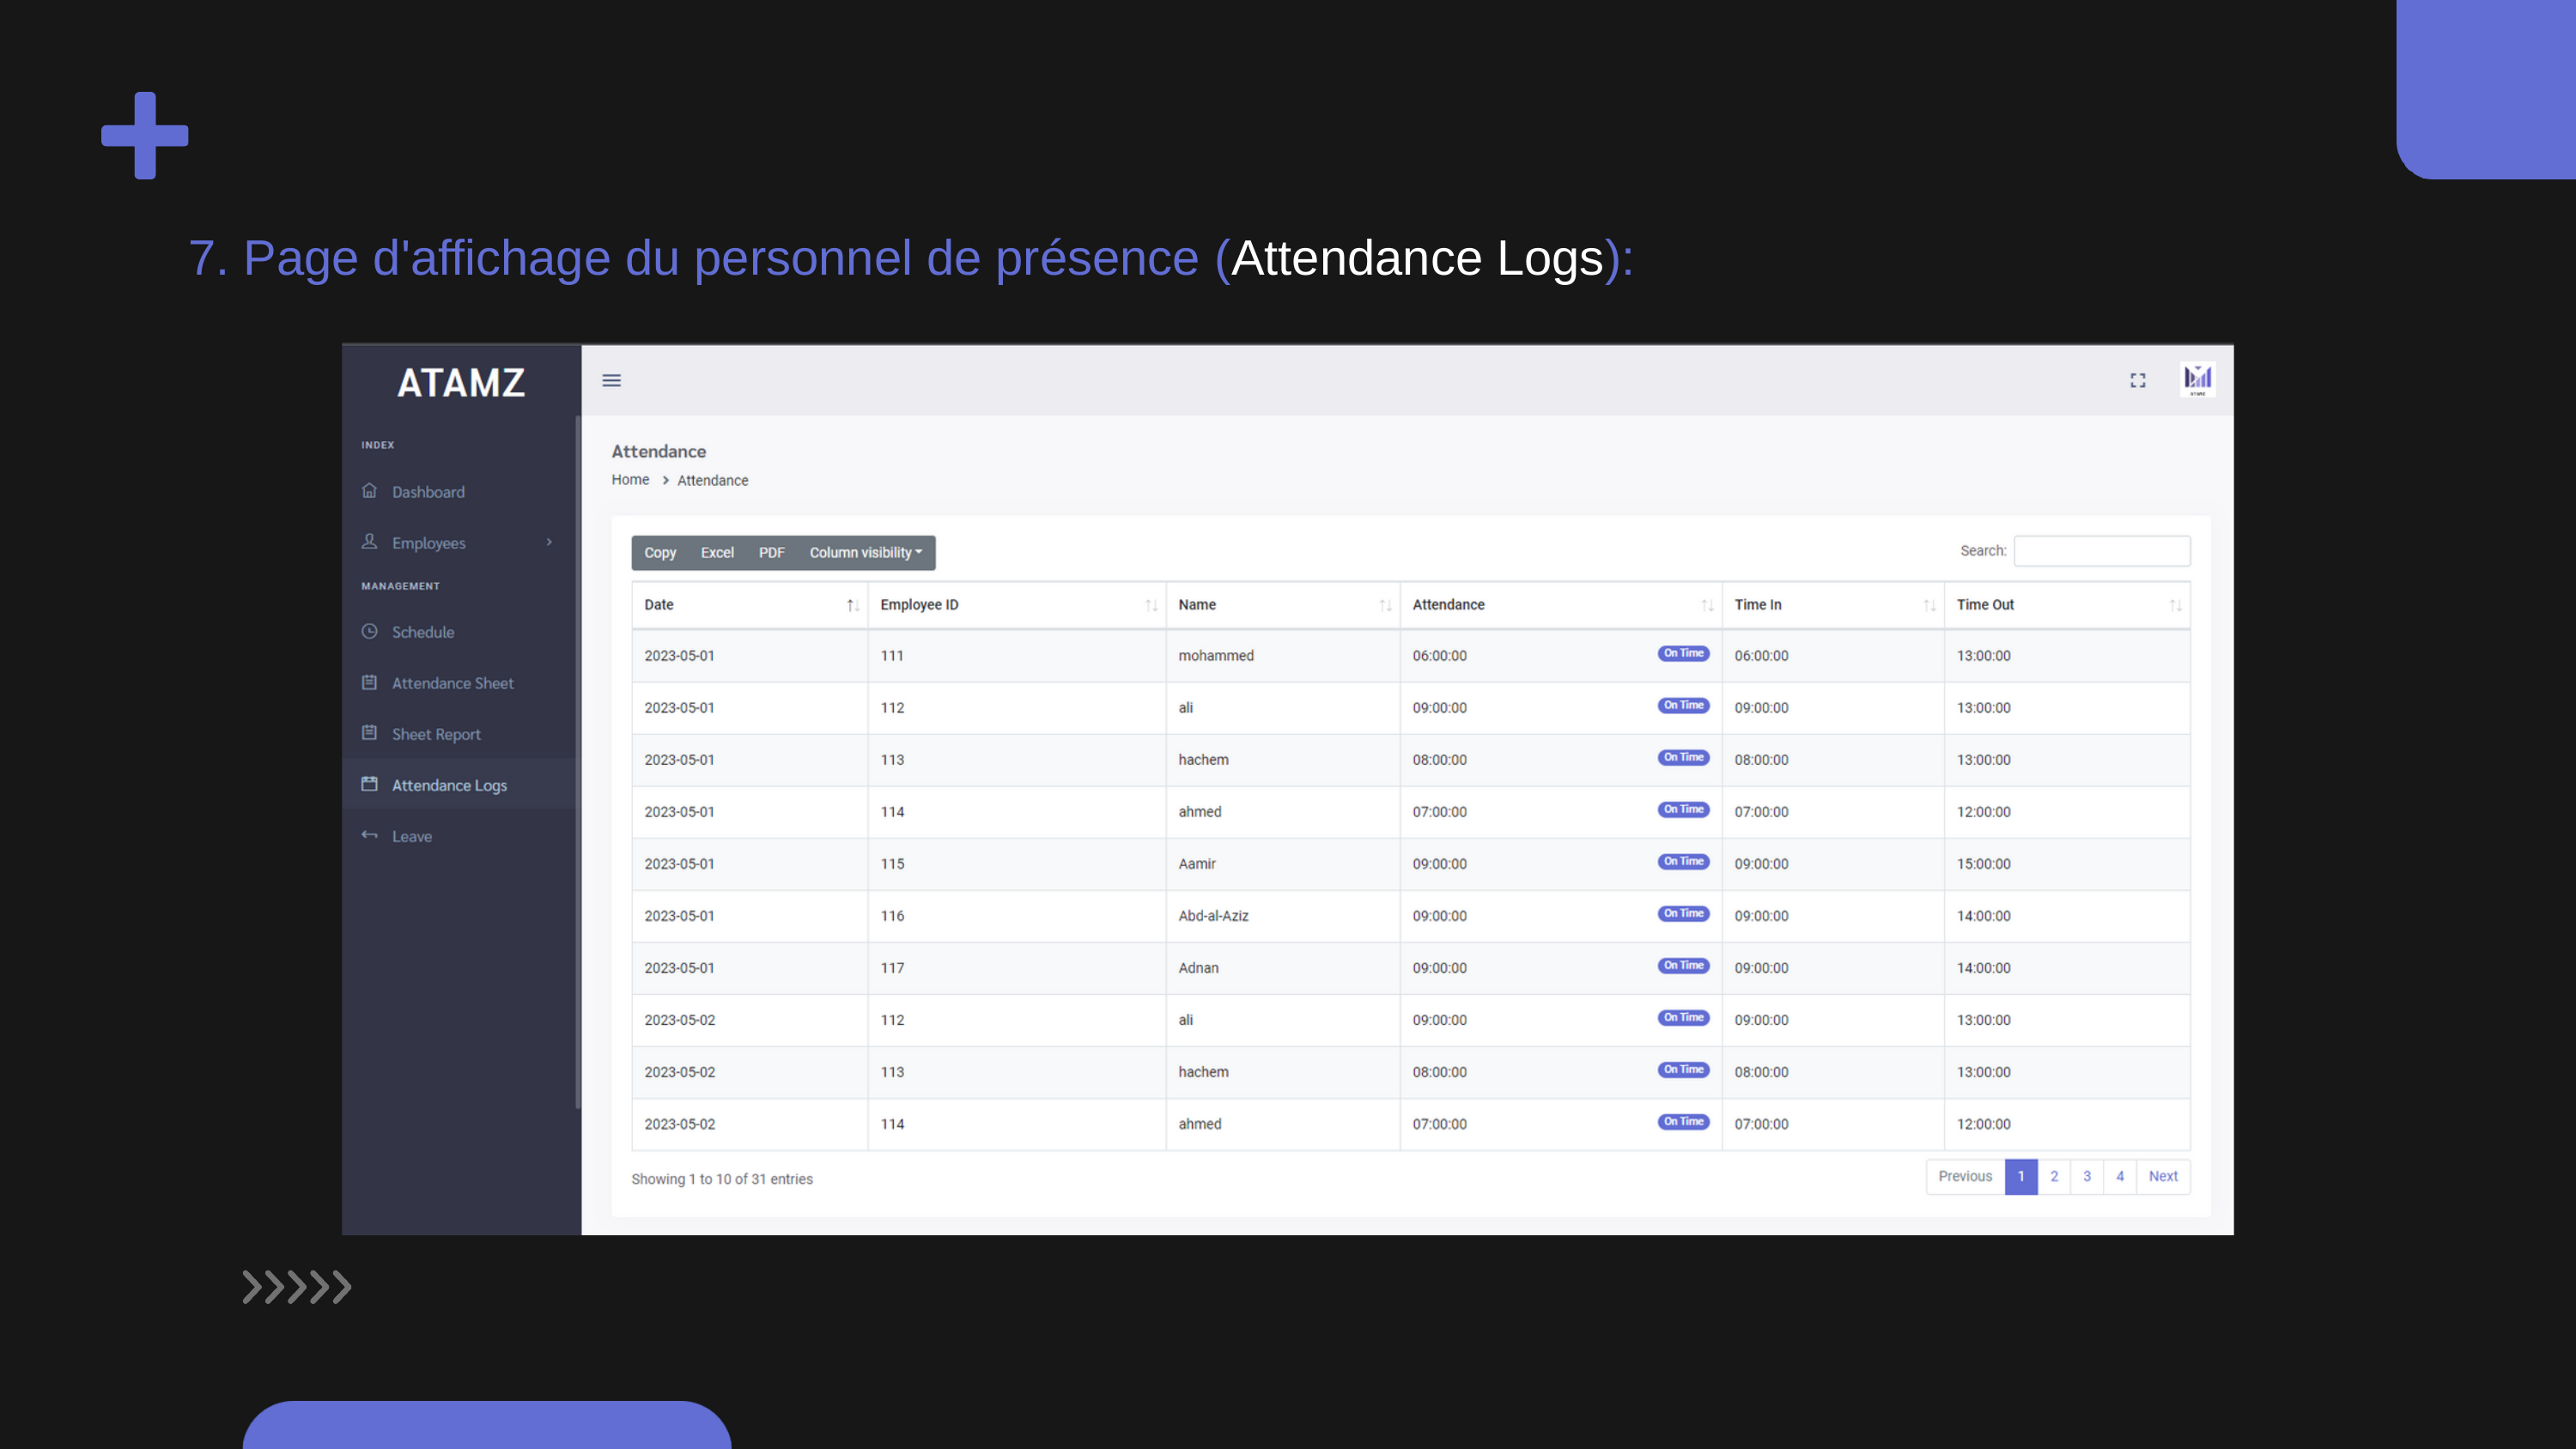

7. Page d'affichage du personnel de présence (Attendance Logs):